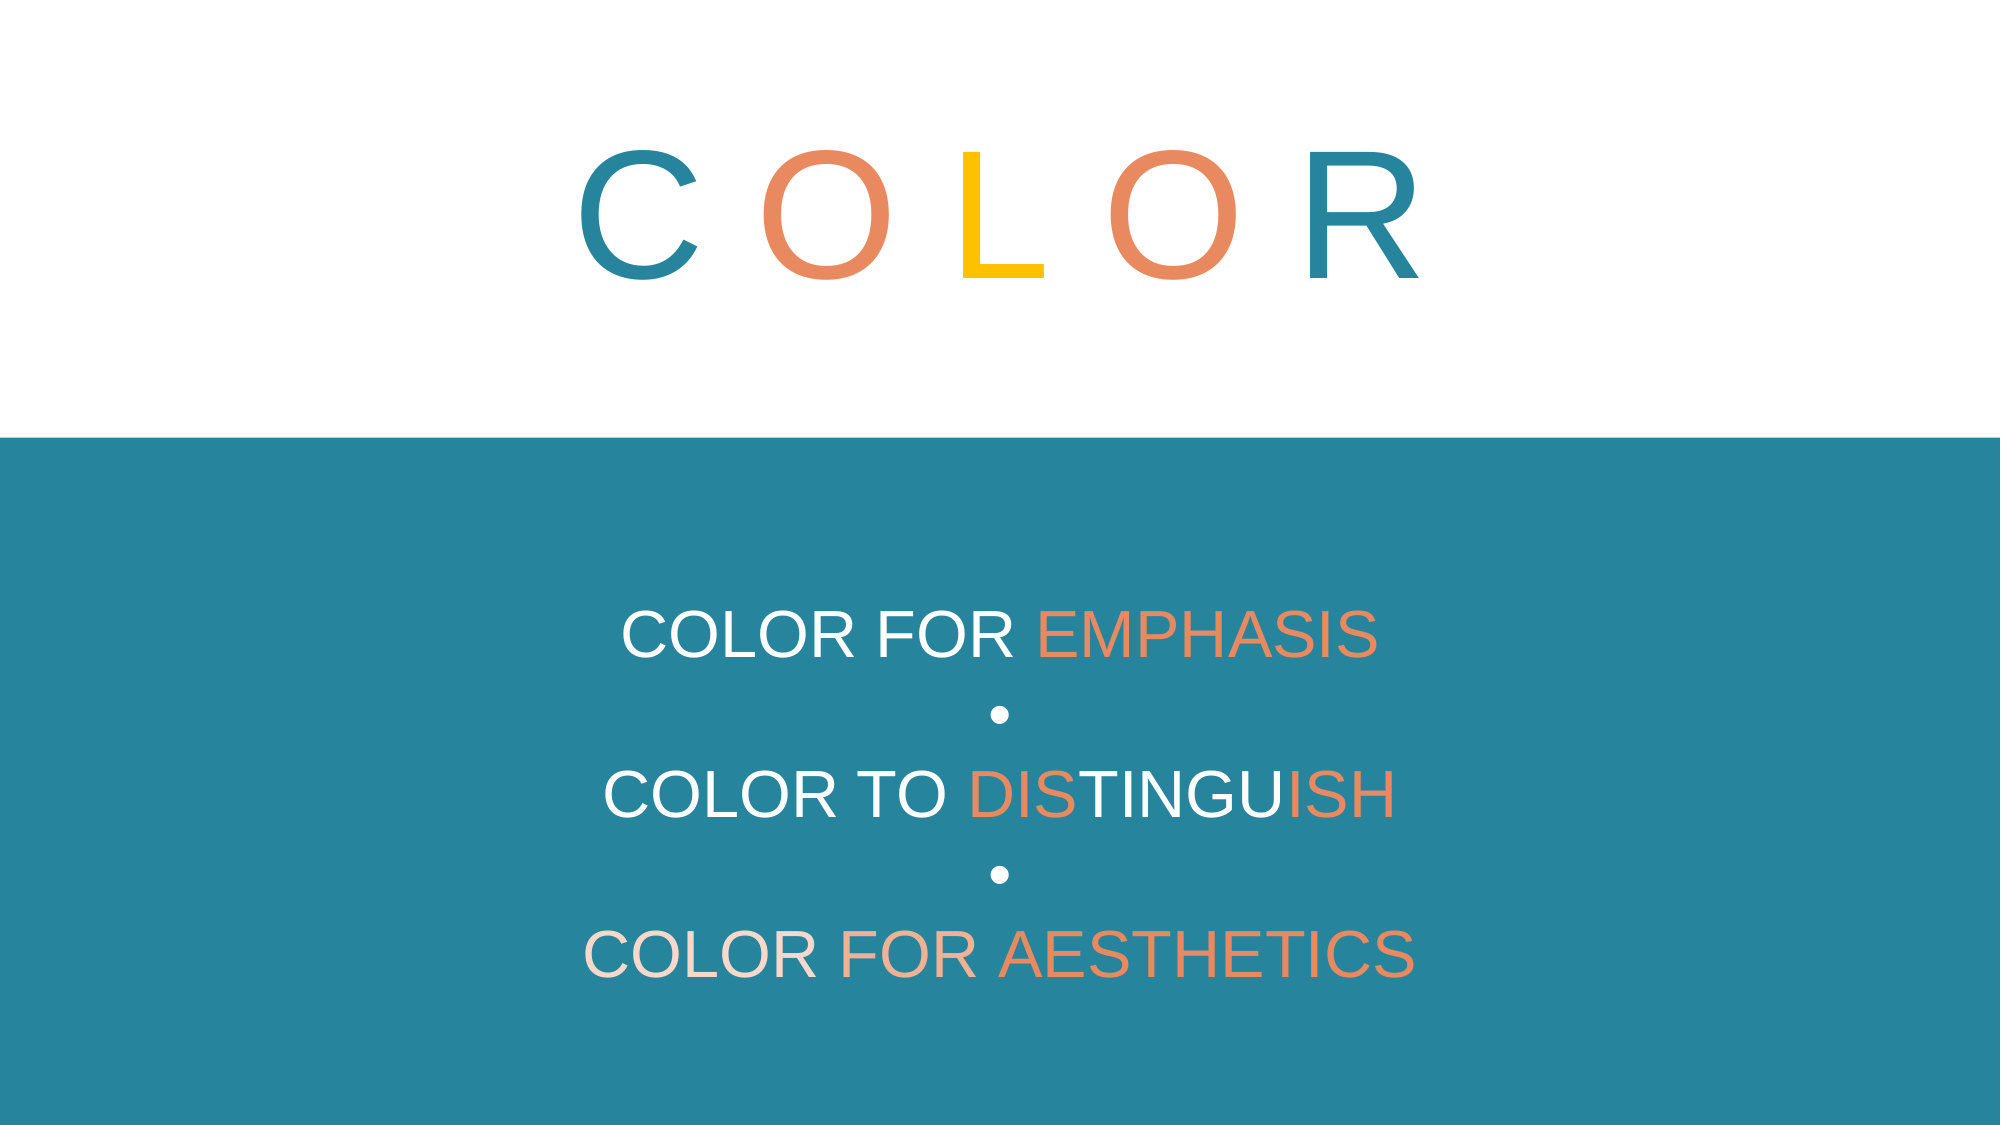

# C O L O R

COLOR FOR EMPHASIS
•
COLOR TO DISTINGUISH
•
COLOR FOR AESTHETICS